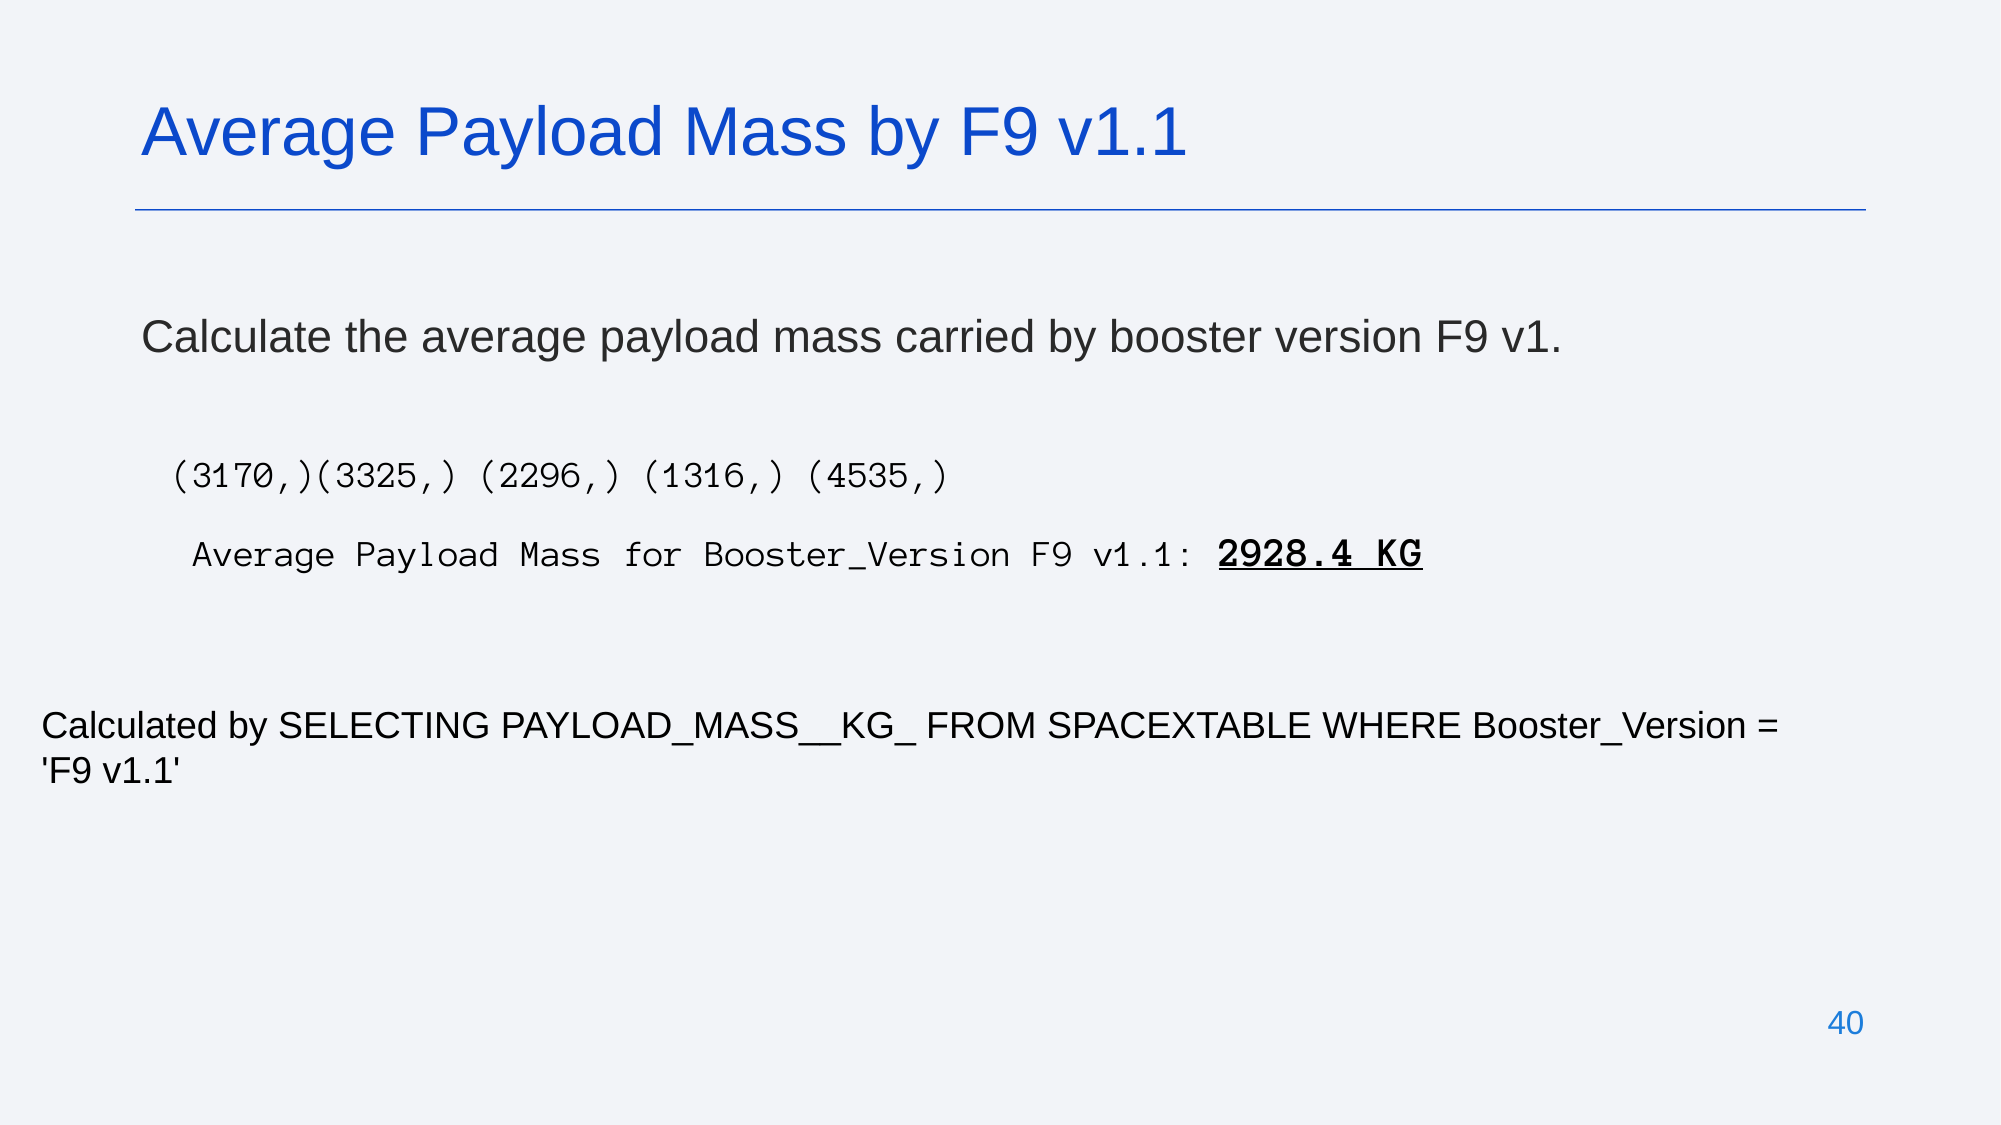

Average Payload Mass by F9 v1.1
Calculate the average payload mass carried by booster version F9 v1.
(3170,)(3325,) (2296,) (1316,) (4535,)
 Average Payload Mass for Booster_Version F9 v1.1: 2928.4 KG
Calculated by SELECTING PAYLOAD_MASS__KG_ FROM SPACEXTABLE WHERE Booster_Version = 'F9 v1.1'

40